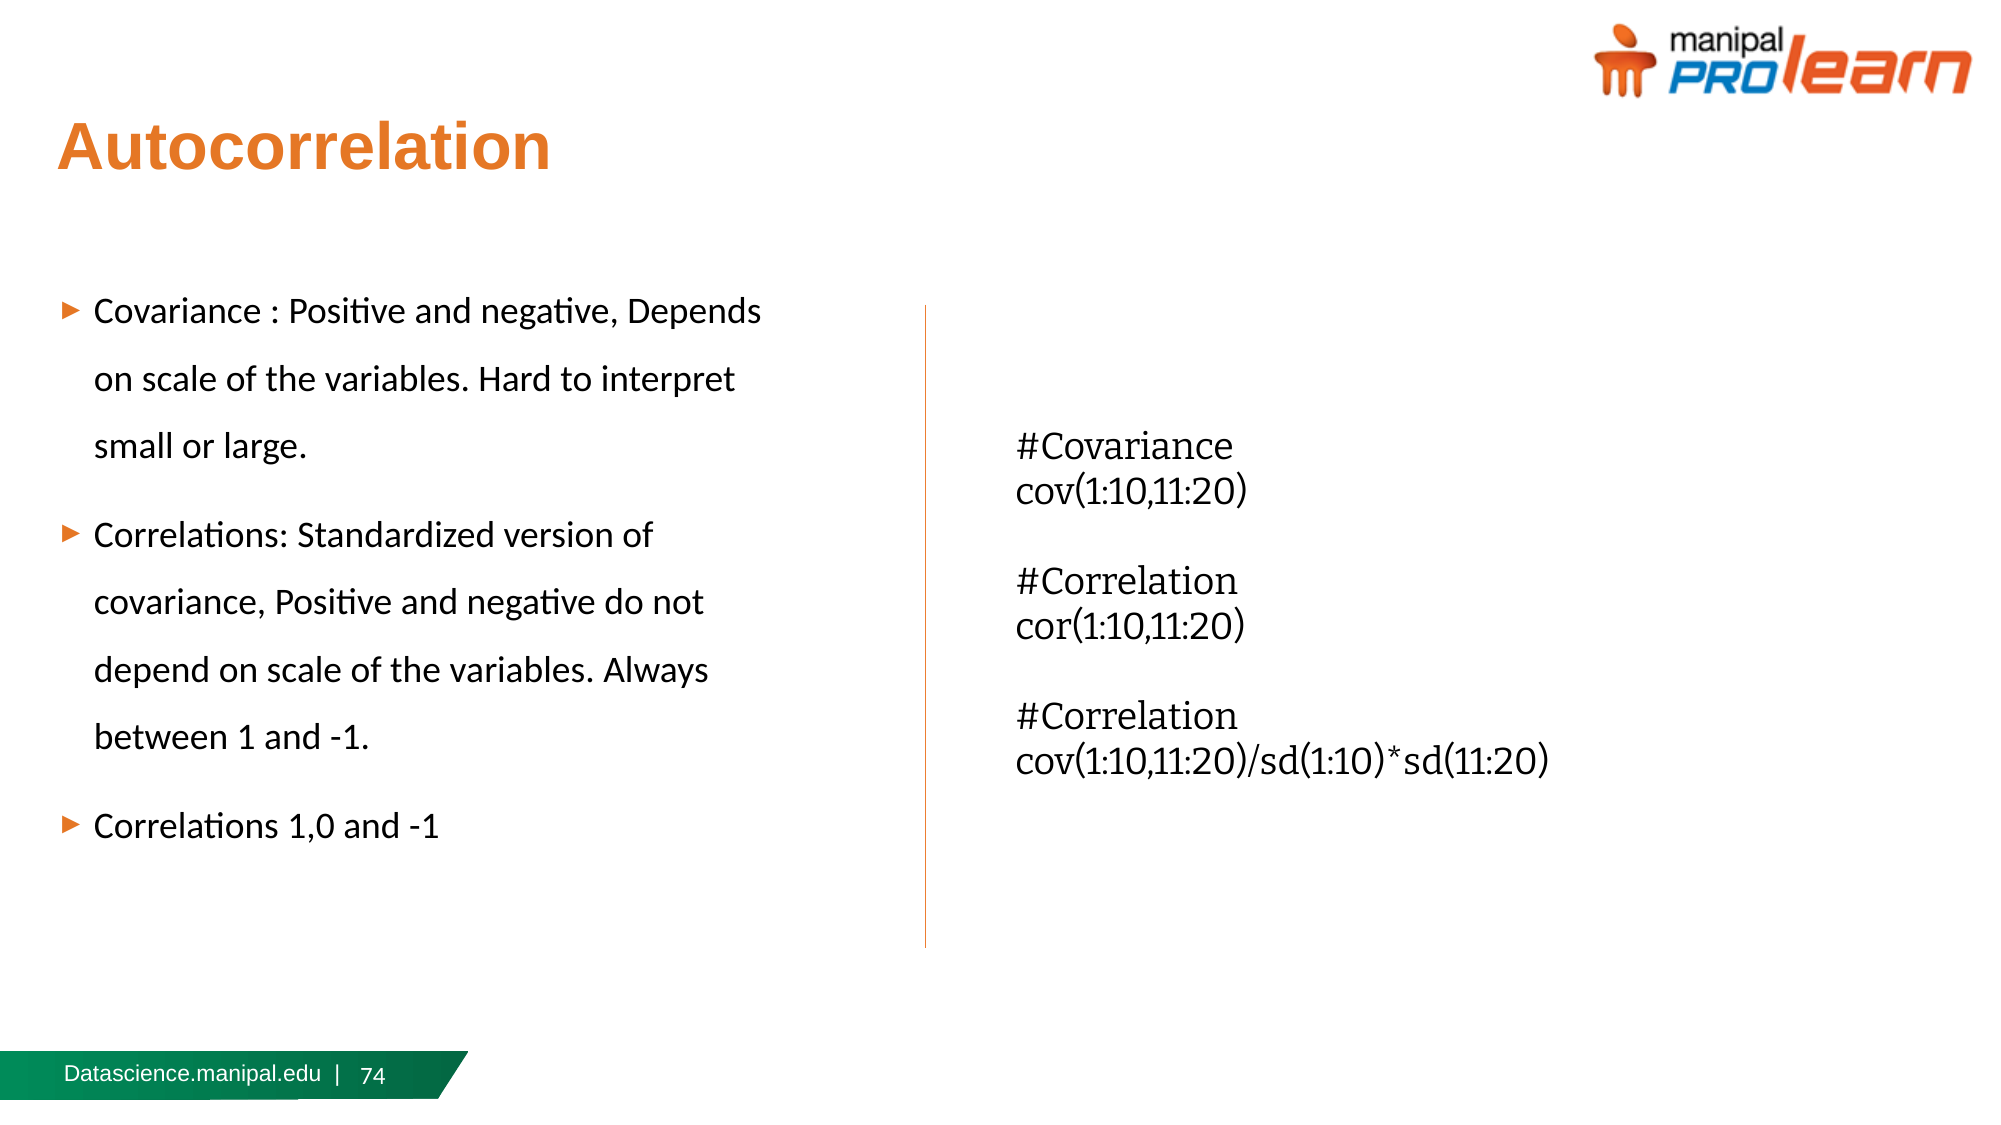

# Autocorrelation
Covariance : Positive and negative, Depends on scale of the variables. Hard to interpret small or large.
Correlations: Standardized version of covariance, Positive and negative do not depend on scale of the variables. Always between 1 and -1.
Correlations 1,0 and -1
#Covariance
cov(1:10,11:20)

#Correlation
cor(1:10,11:20)

#Correlation
cov(1:10,11:20)/sd(1:10)*sd(11:20)

74